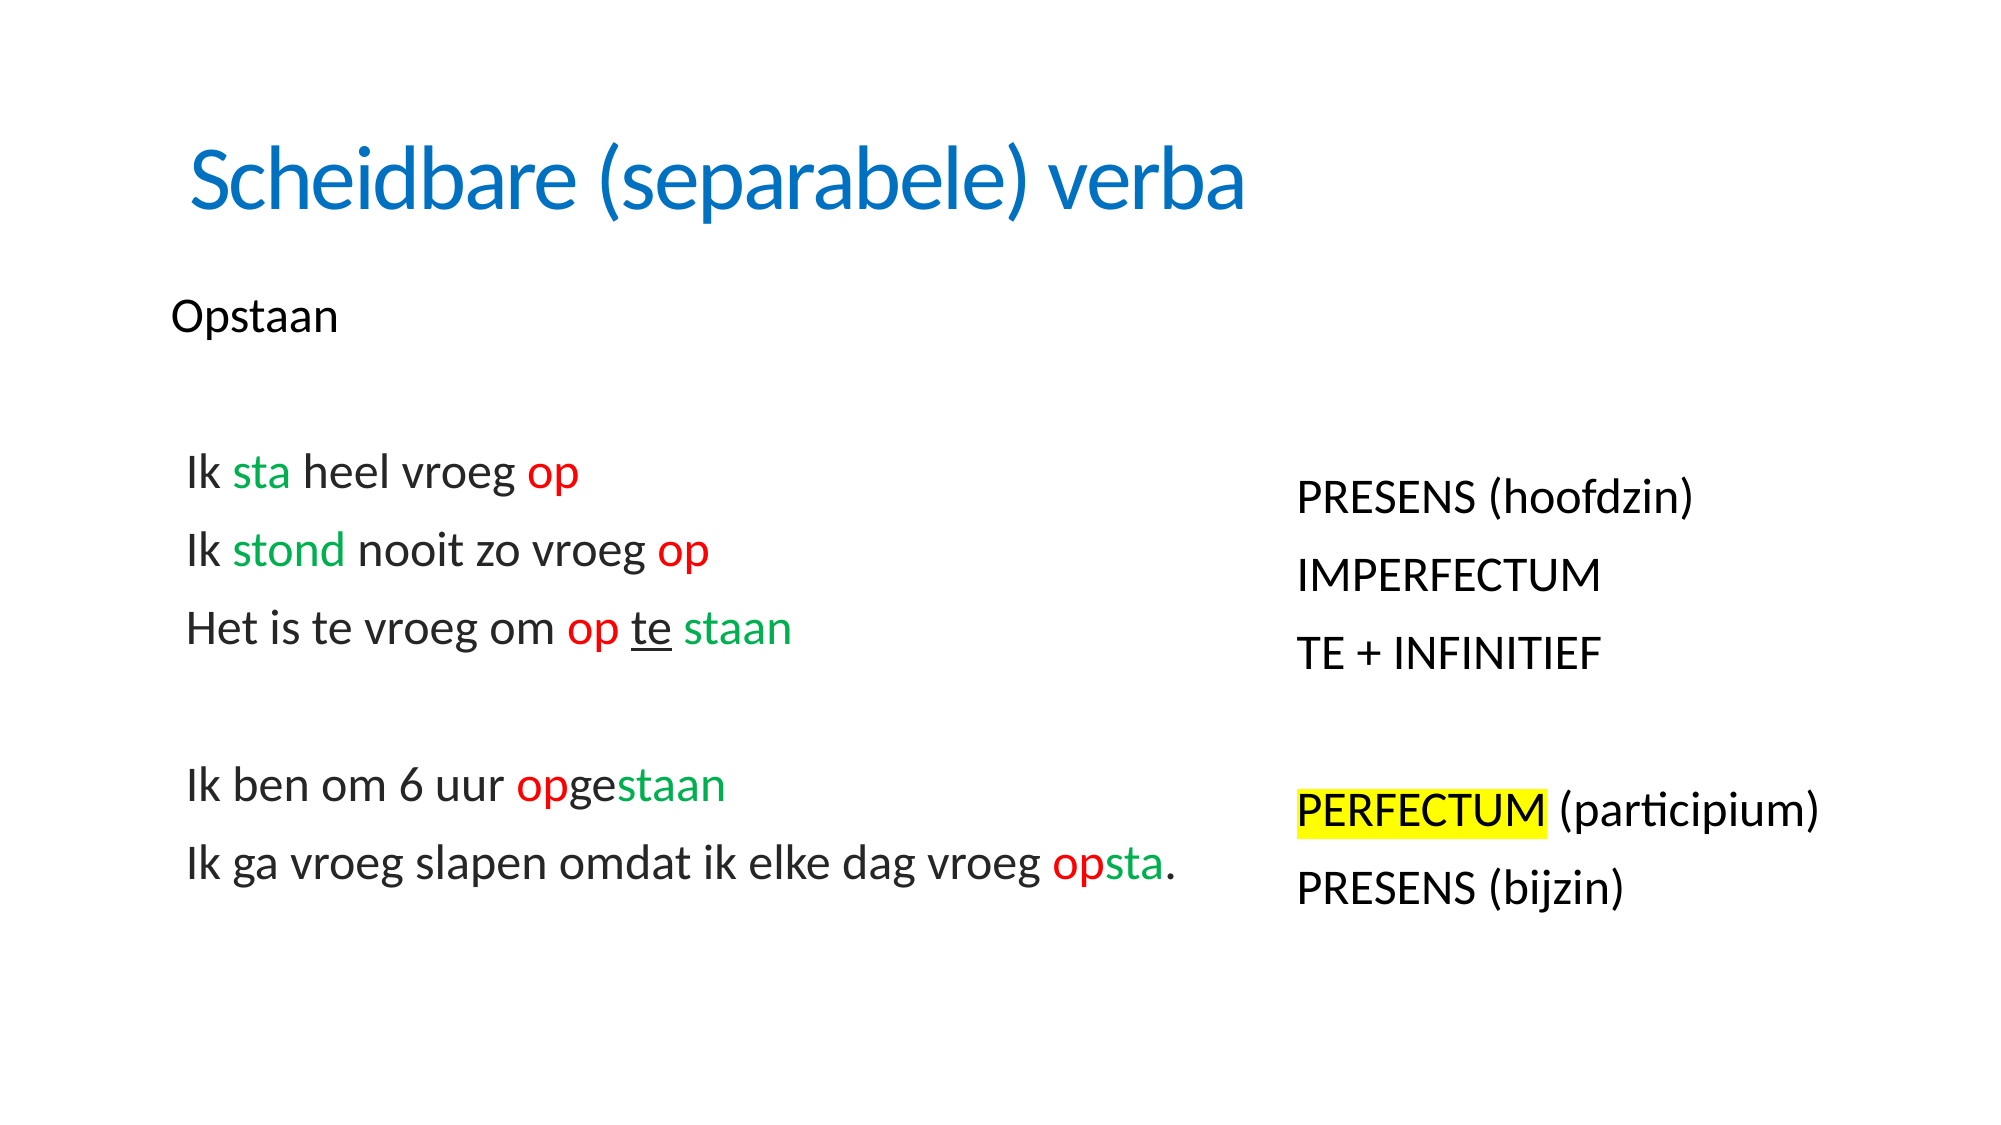

# Scheidbare (separabele) verba
Opstaan

Ik sta heel vroeg op
Ik stond nooit zo vroeg op
Het is te vroeg om op te staan

Ik ben om 6 uur opgestaan
Ik ga vroeg slapen omdat ik elke dag vroeg opsta.

PRESENS (hoofdzin)
IMPERFECTUM
TE + INFINITIEF

PERFECTUM (participium)
PRESENS (bijzin)